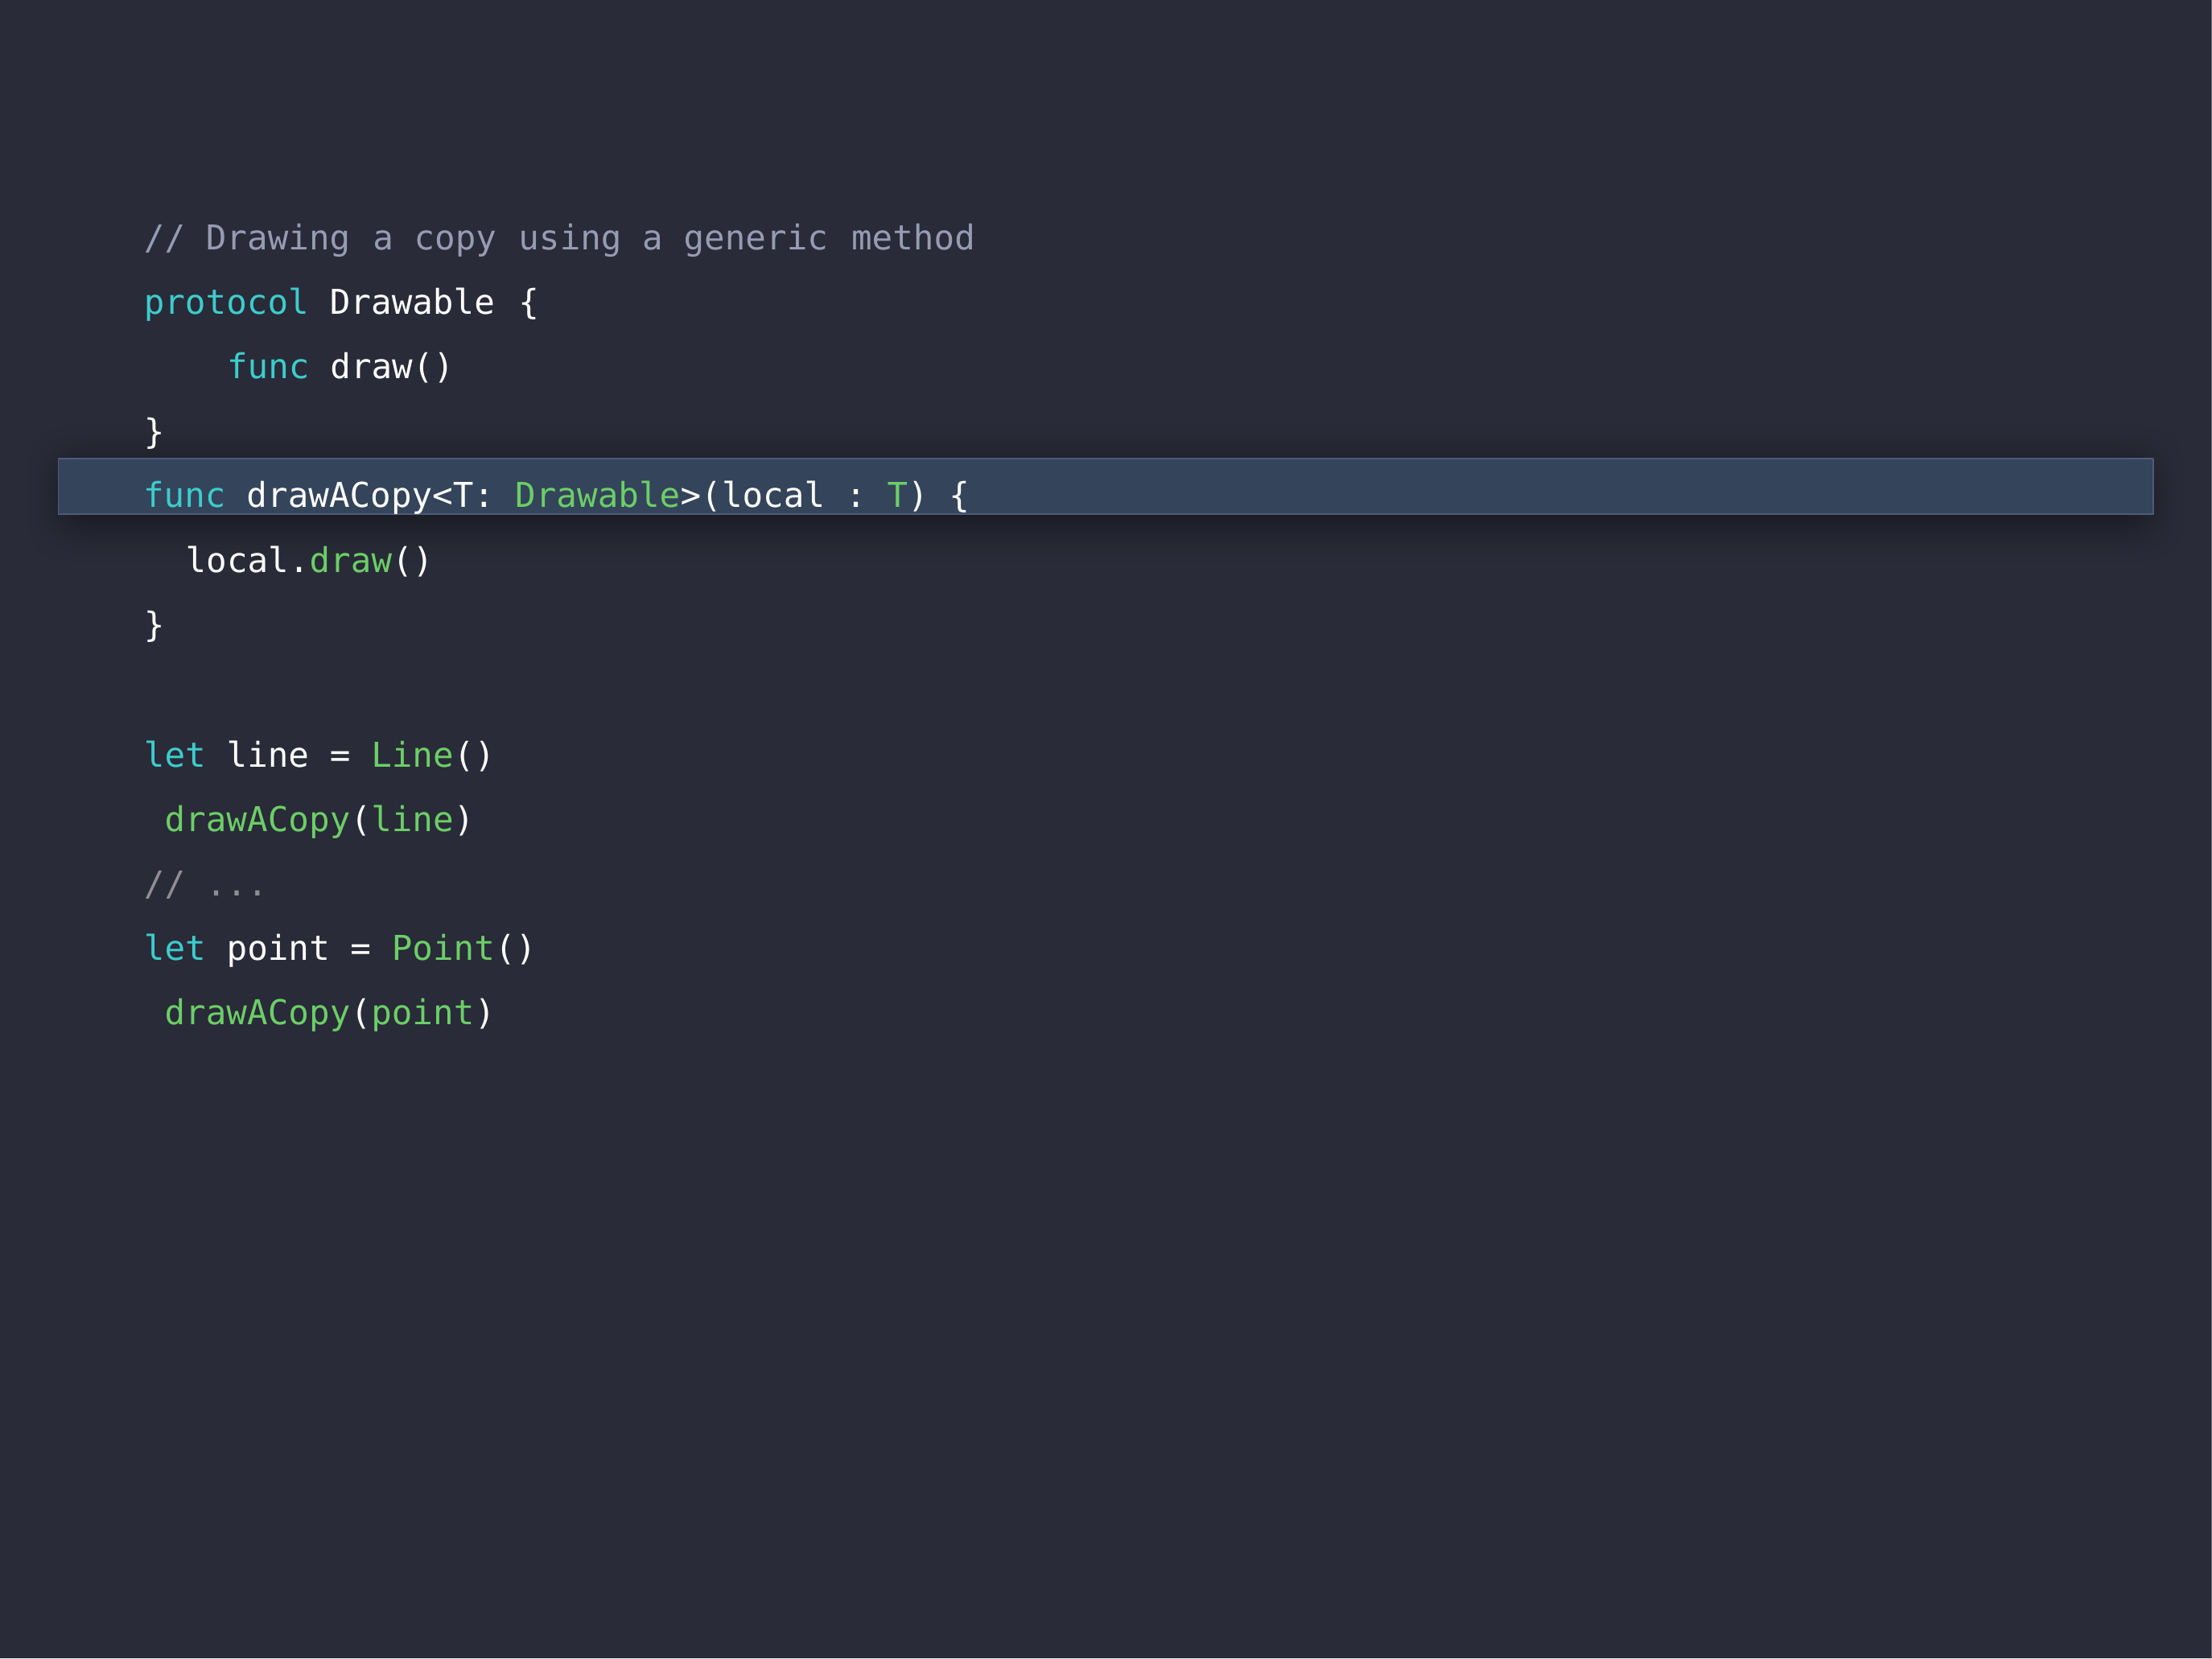

// Drawing
a copy
using a generic
{
method
protocol Drawable  func draw()
}

func drawACopy<T: Drawable>(local : T) {
local.draw()
}

let line = Line()  drawACopy(line)
// ...
let point = Point()  drawACopy(point)